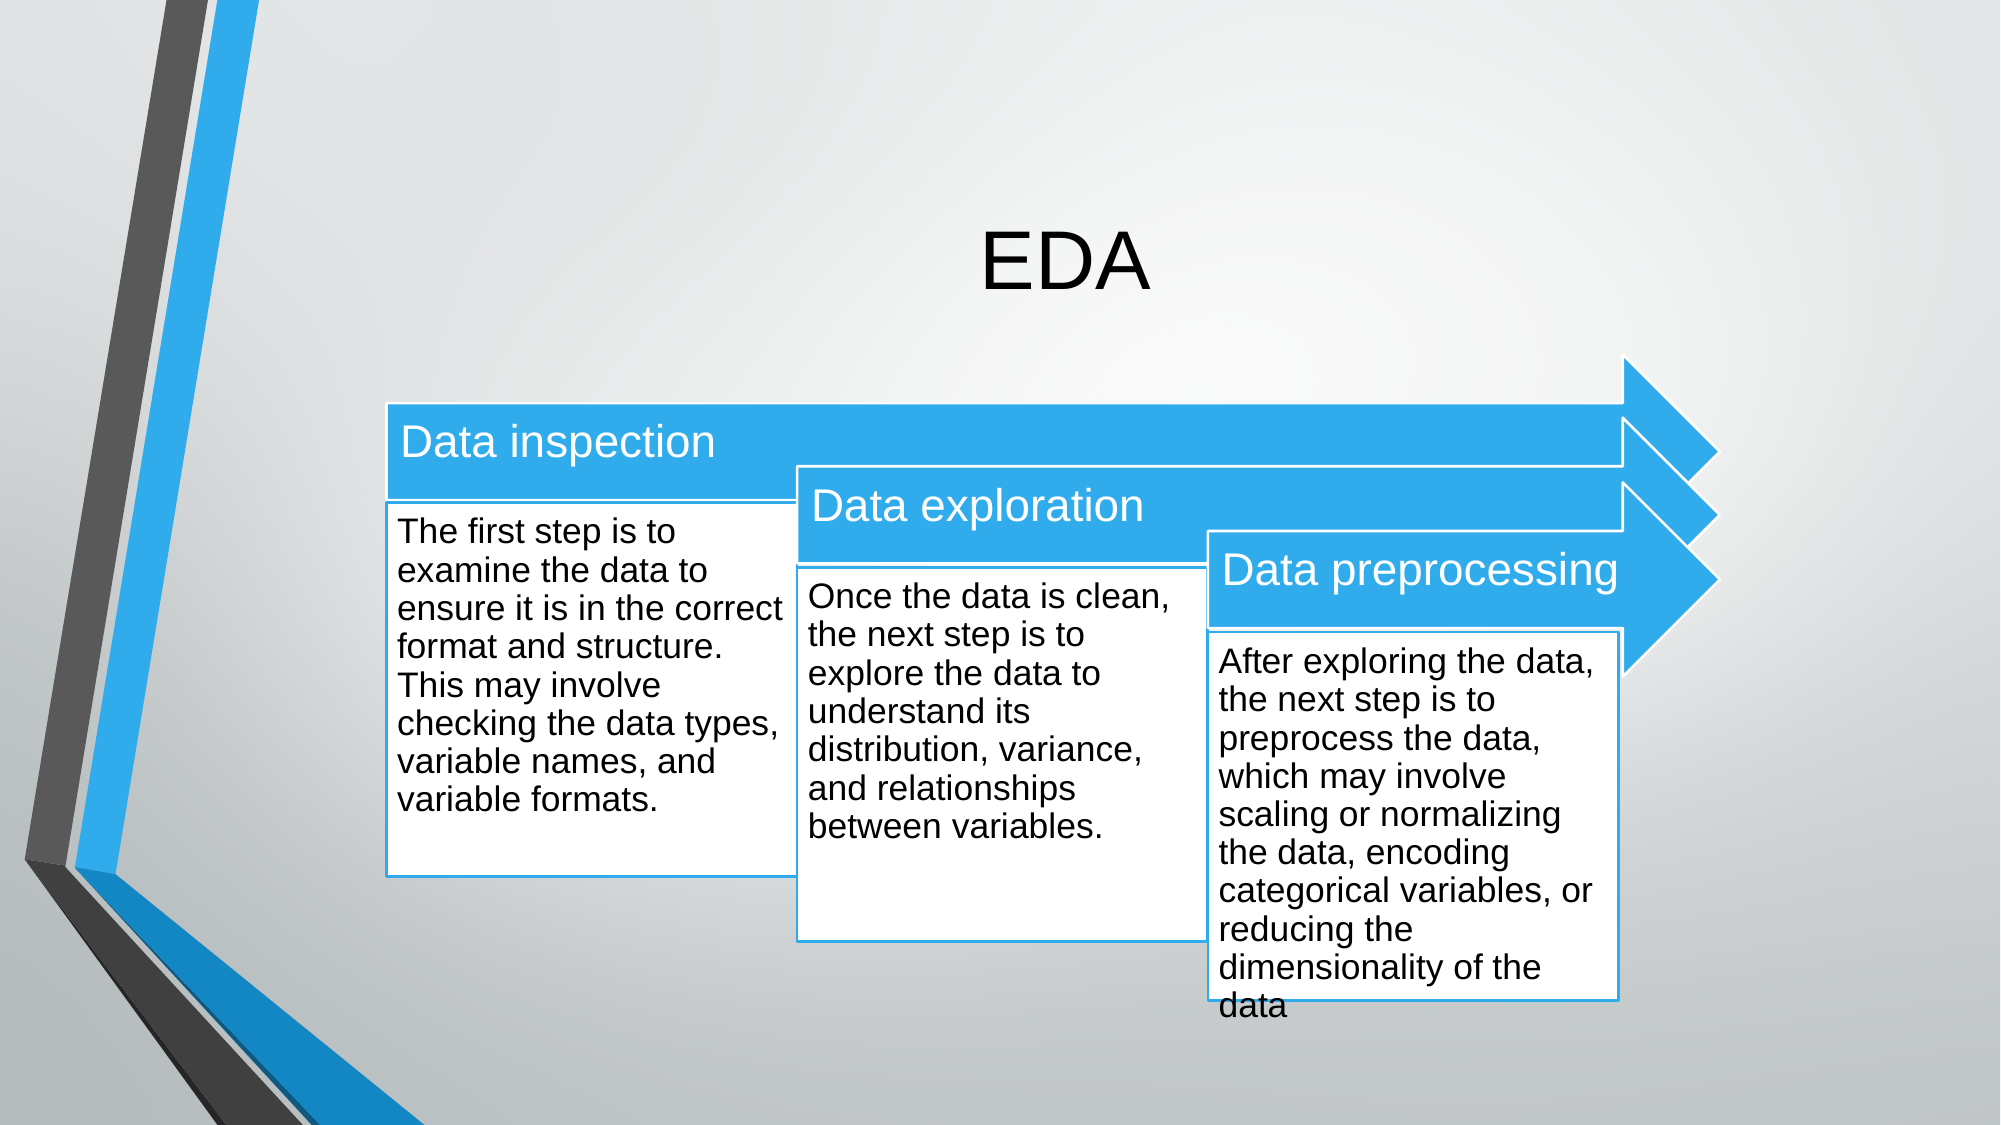

# EDA
Data inspection
The first step is to examine the data to ensure it is in the correct format and structure. This may involve checking the data types, variable names, and variable formats.
Data exploration
Once the data is clean, the next step is to explore the data to understand its distribution, variance, and relationships between variables.
Data preprocessing
After exploring the data, the next step is to preprocess the data, which may involve scaling or normalizing the data, encoding categorical variables, or reducing the dimensionality of the data